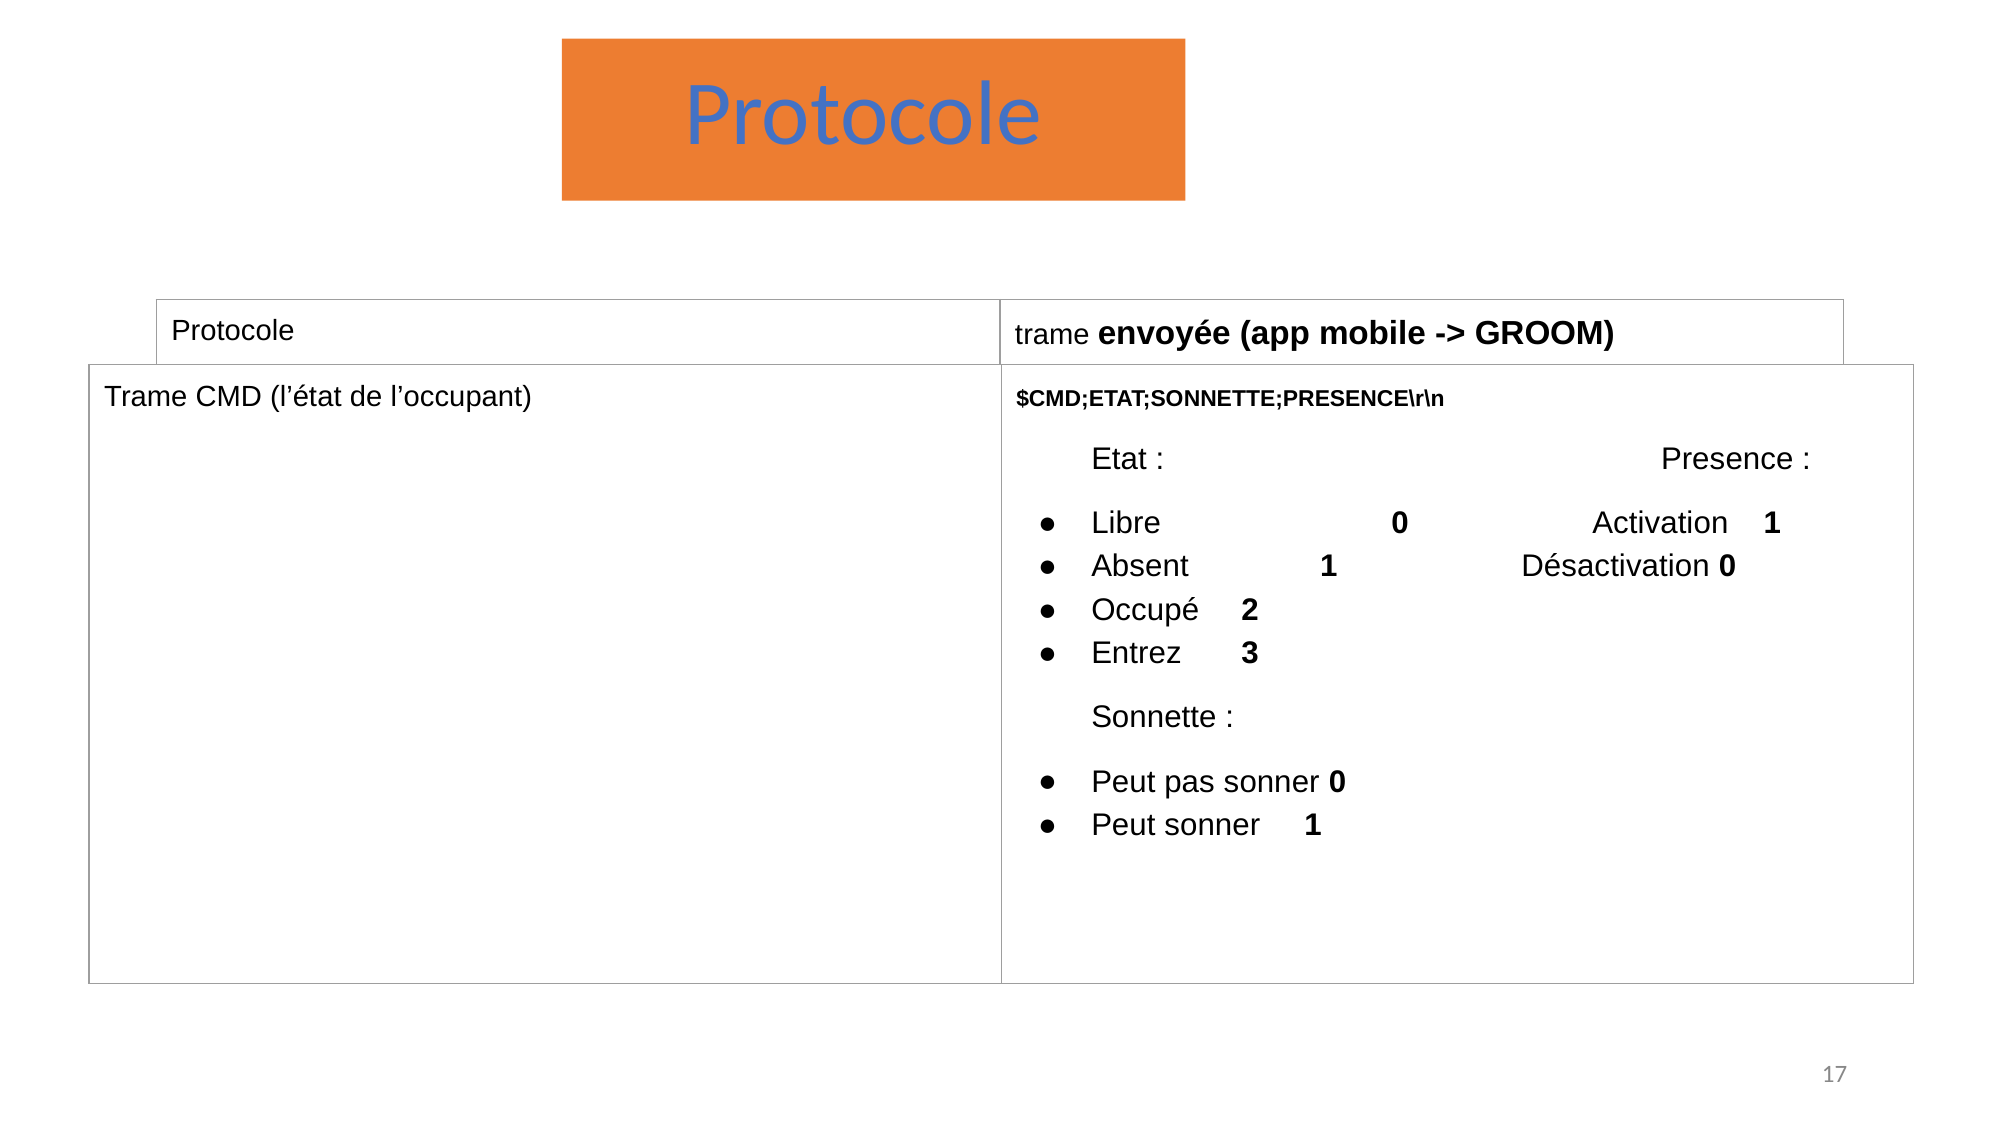

# Protocole
| Protocole | trame envoyée (app mobile -> GROOM) |
| --- | --- |
| Trame CMD (l’état de l’occupant) | $CMD;ETAT;SONNETTE;PRESENCE\r\n Etat : Presence : Libre 0 Activation 1 Absent 1 Désactivation 0 Occupé 2 Entrez 3 Sonnette Peut pas sonner 0 Peut sonner 1 |
| --- | --- |
| Trame CMD (l’état de l’occupant) | $CMD;ETAT;SONNETTE;PRESENCE\r\n Etat : Presence : Libre 0 Activation 1 Absent 1 Désactivation 0 Occupé 2 Entrez 3 Sonnette : Peut pas sonner 0 Peut sonner 1 |
| --- | --- |
| Trame Affichage (informations personnelles) | $AFFICHAGE;NOM;PRENOM;FONCTION\r\n |
| --- | --- |
| Trame Message personnel | $MSGPERSO;messageperso\r\n |
| --- | --- |
| Trame état | $ETAT\r\n |
| --- | --- |
17